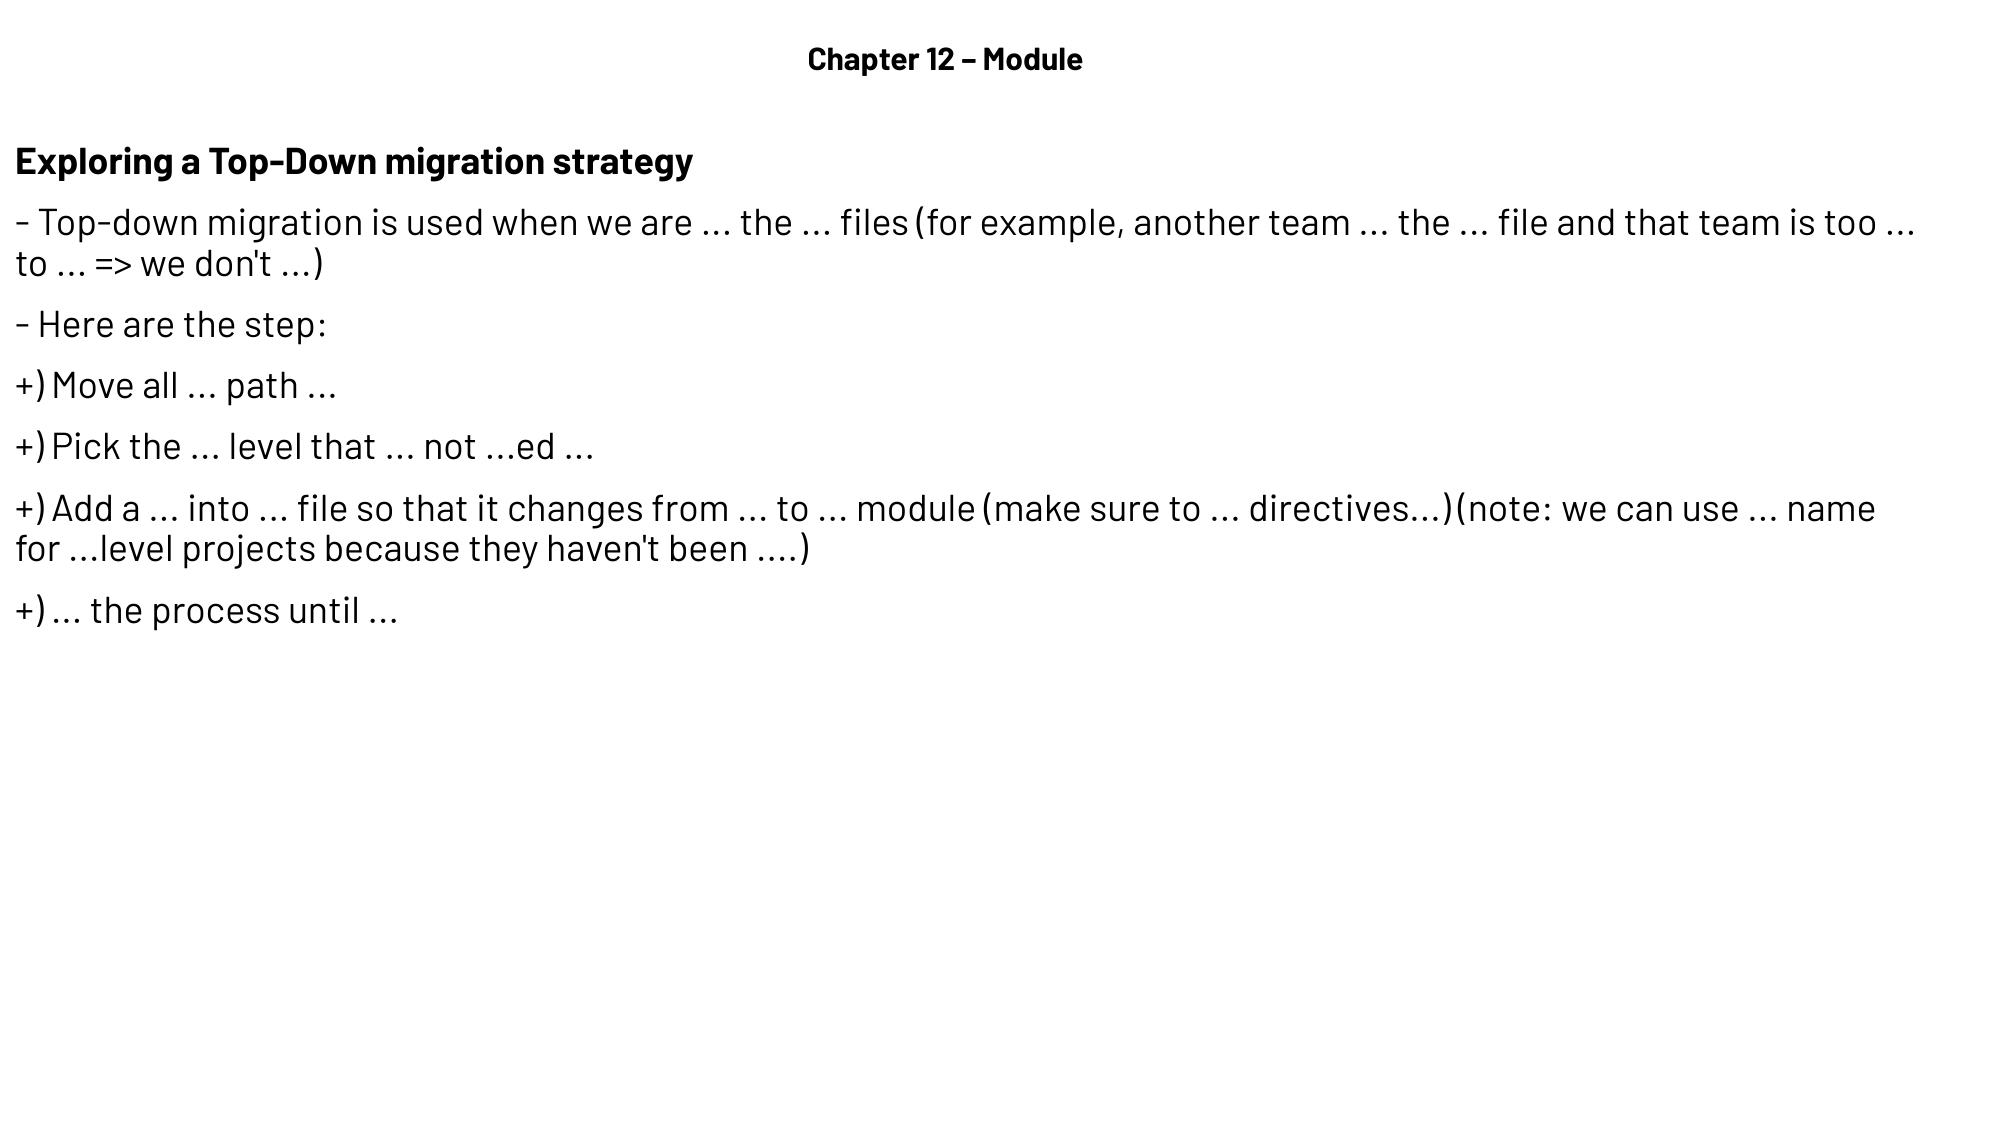

Chapter 12 – Module
Exploring a Top-Down migration strategy
- Top-down migration is used when we are ... the ... files (for example, another team ... the ... file and that team is too ... to ... => we don't ...)
- Here are the step:
+) Move all ... path ...
+) Pick the ... level that ... not ...ed ...
+) Add a ... into ... file so that it changes from ... to ... module (make sure to ... directives...) (note: we can use ... name for ...level projects because they haven't been ....)
+) ... the process until ...